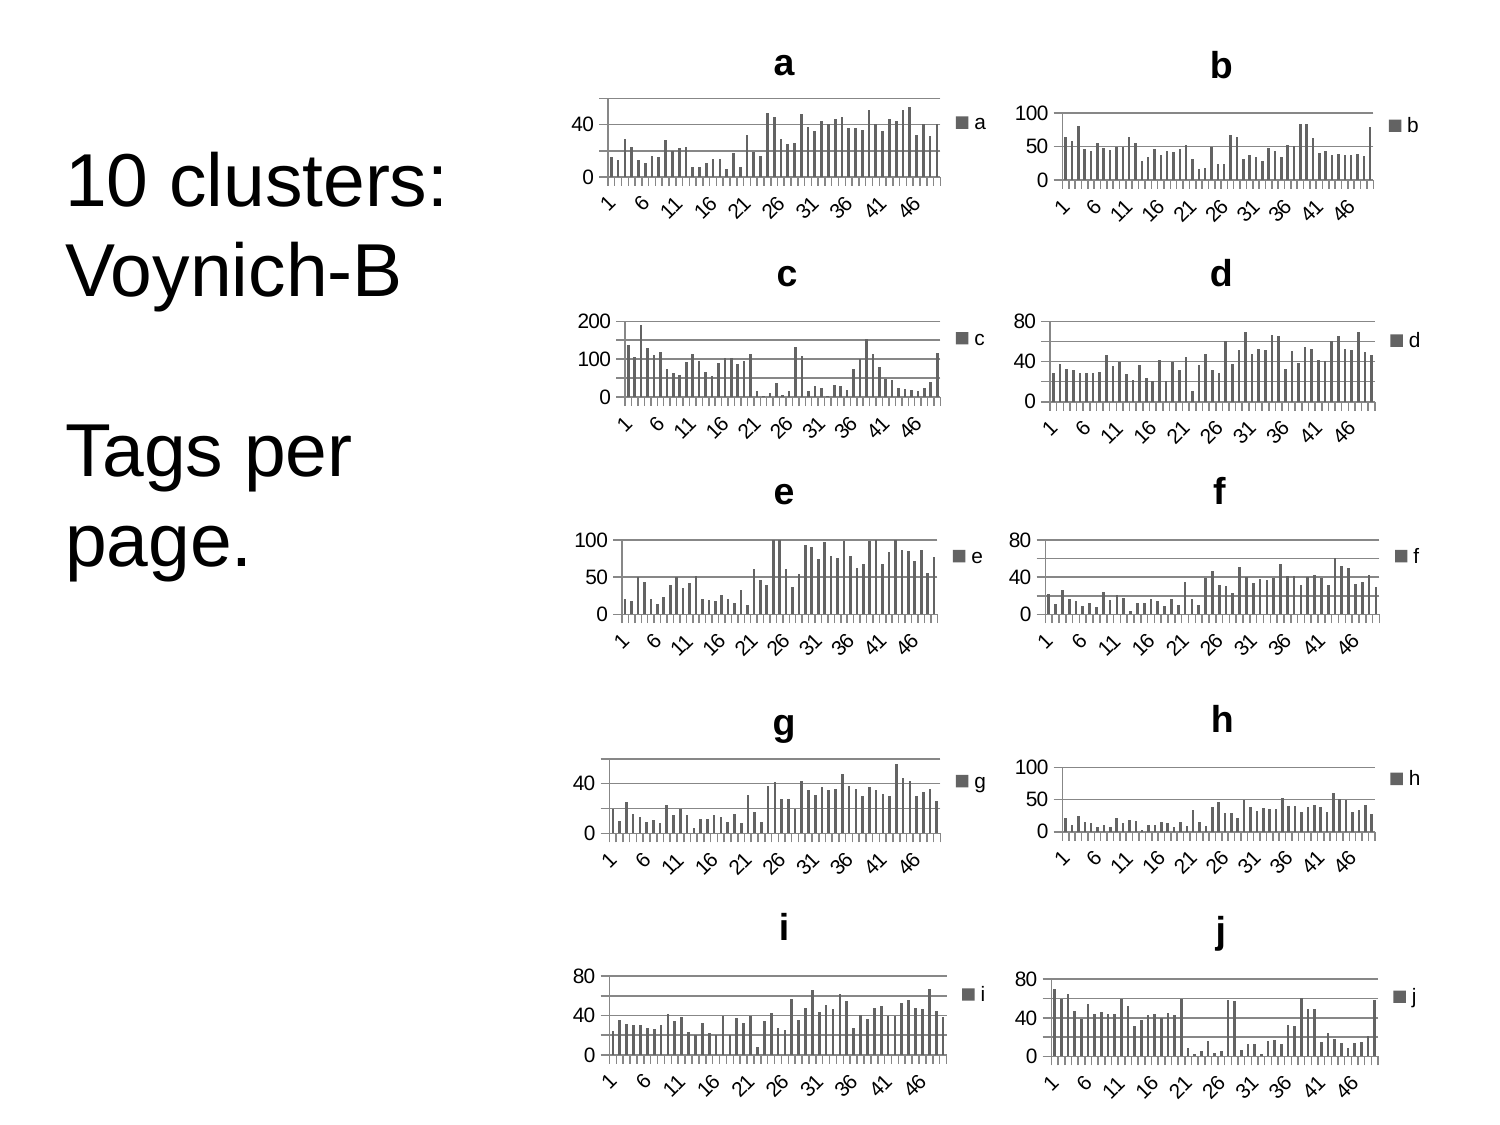

### Chart:

| Category | a |
|---|---|

### Chart:

| Category | b |
|---|---|

### Chart:

| Category | c |
|---|---|

### Chart:

| Category | d |
|---|---|
10 clusters:
Voynich-B

Tags per
page.

### Chart:

| Category | f |
|---|---|

### Chart:

| Category | e |
|---|---|

### Chart:

| Category | h |
|---|---|

### Chart:

| Category | g |
|---|---|

### Chart:

| Category | i |
|---|---|

### Chart:

| Category | j |
|---|---|